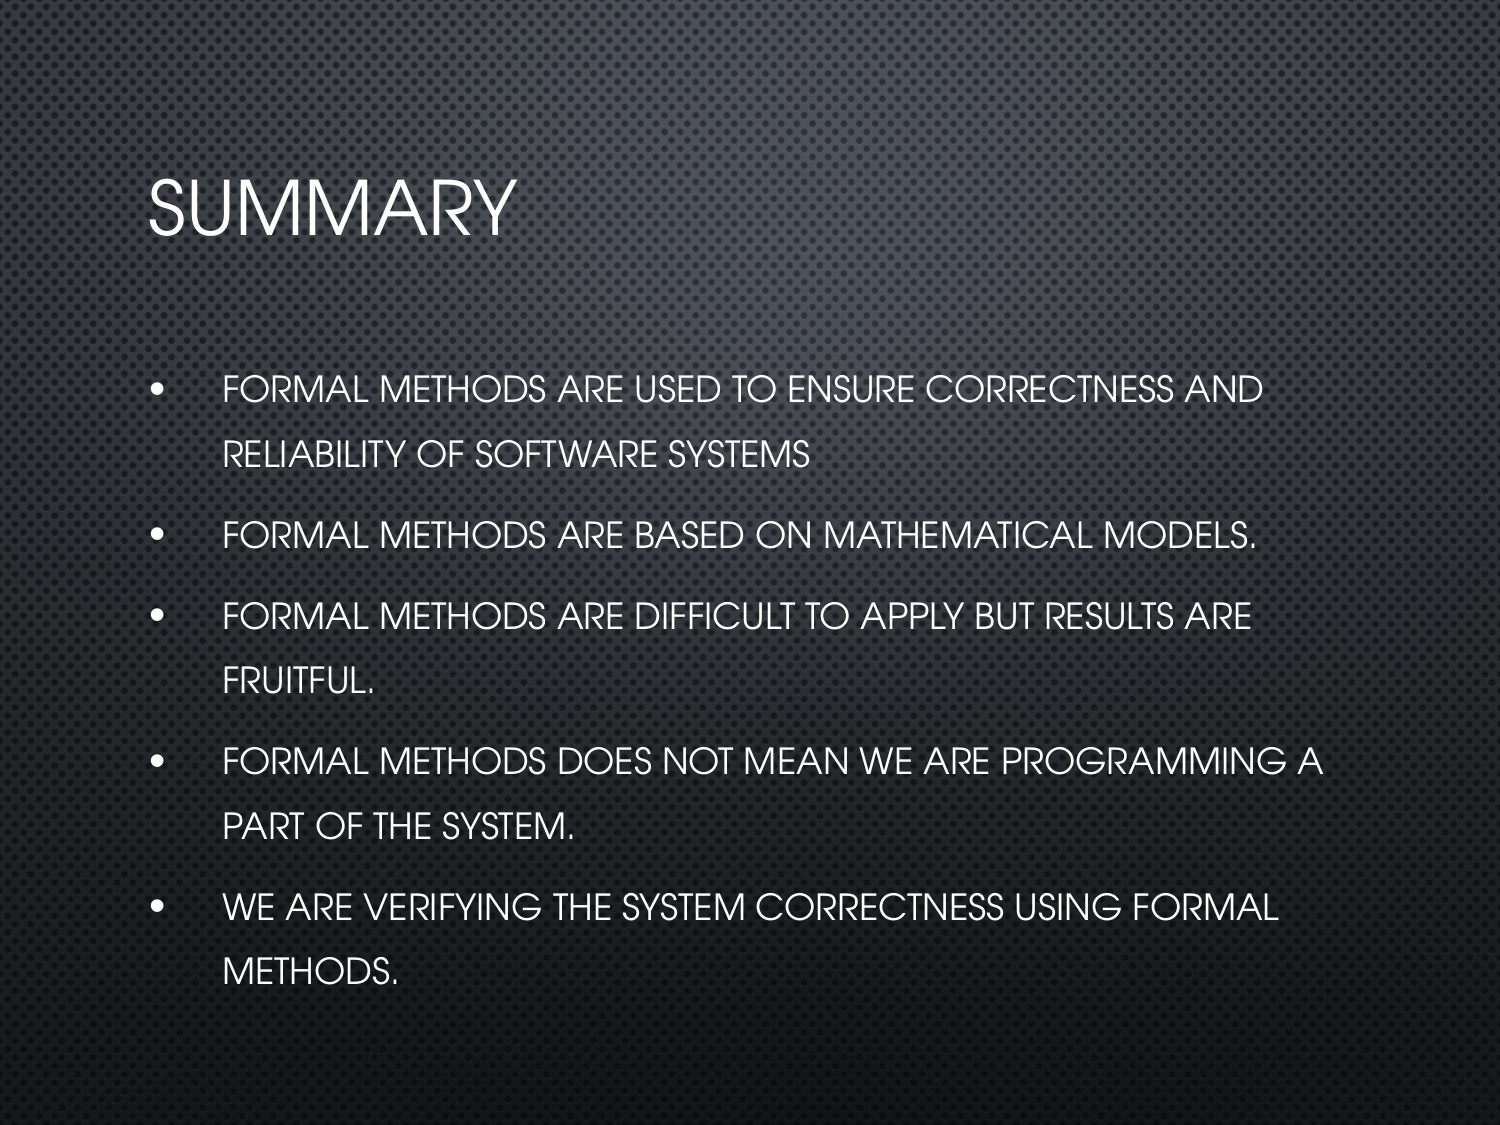

Summary
Formal methods are used to ensure correctness and reliability of software systems
Formal methods are based on mathematical models.
Formal methods are difficult to apply but results are fruitful.
Formal methods does not mean we are programming a part of the system.
We are verifying the system correctness using formal methods.